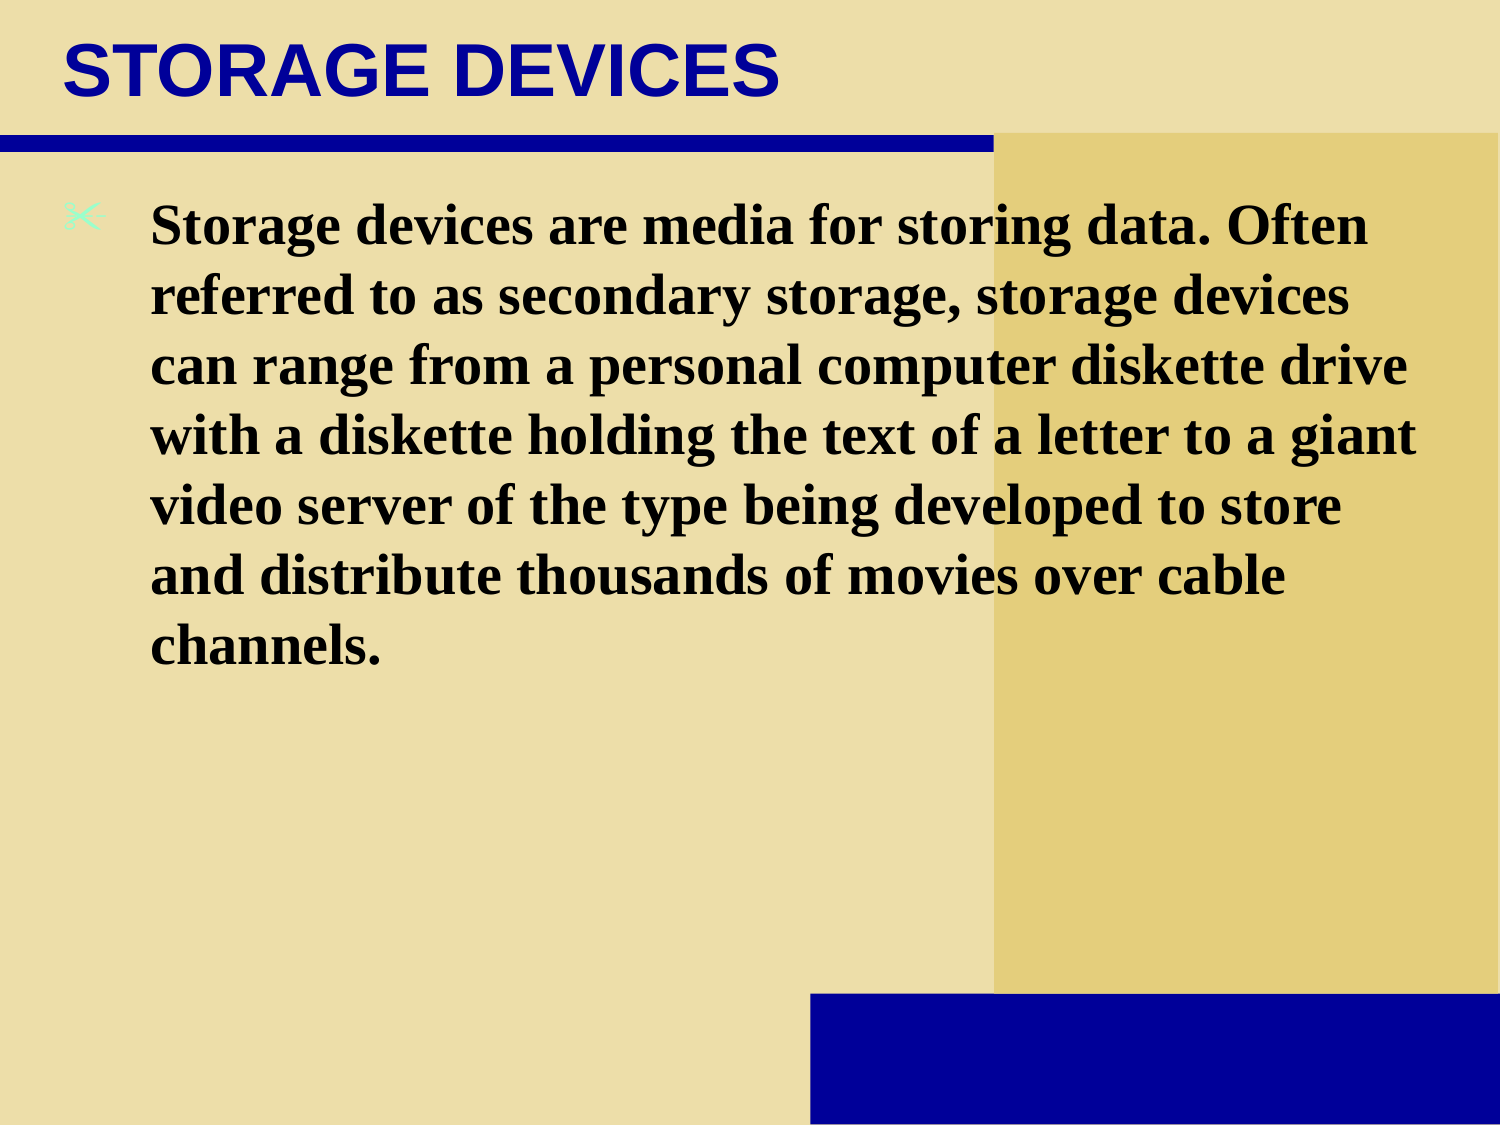

# STORAGE DEVICES
Storage devices are media for storing data. Often referred to as secondary storage, storage devices can range from a personal computer diskette drive with a diskette holding the text of a letter to a giant video server of the type being developed to store and distribute thousands of movies over cable channels.